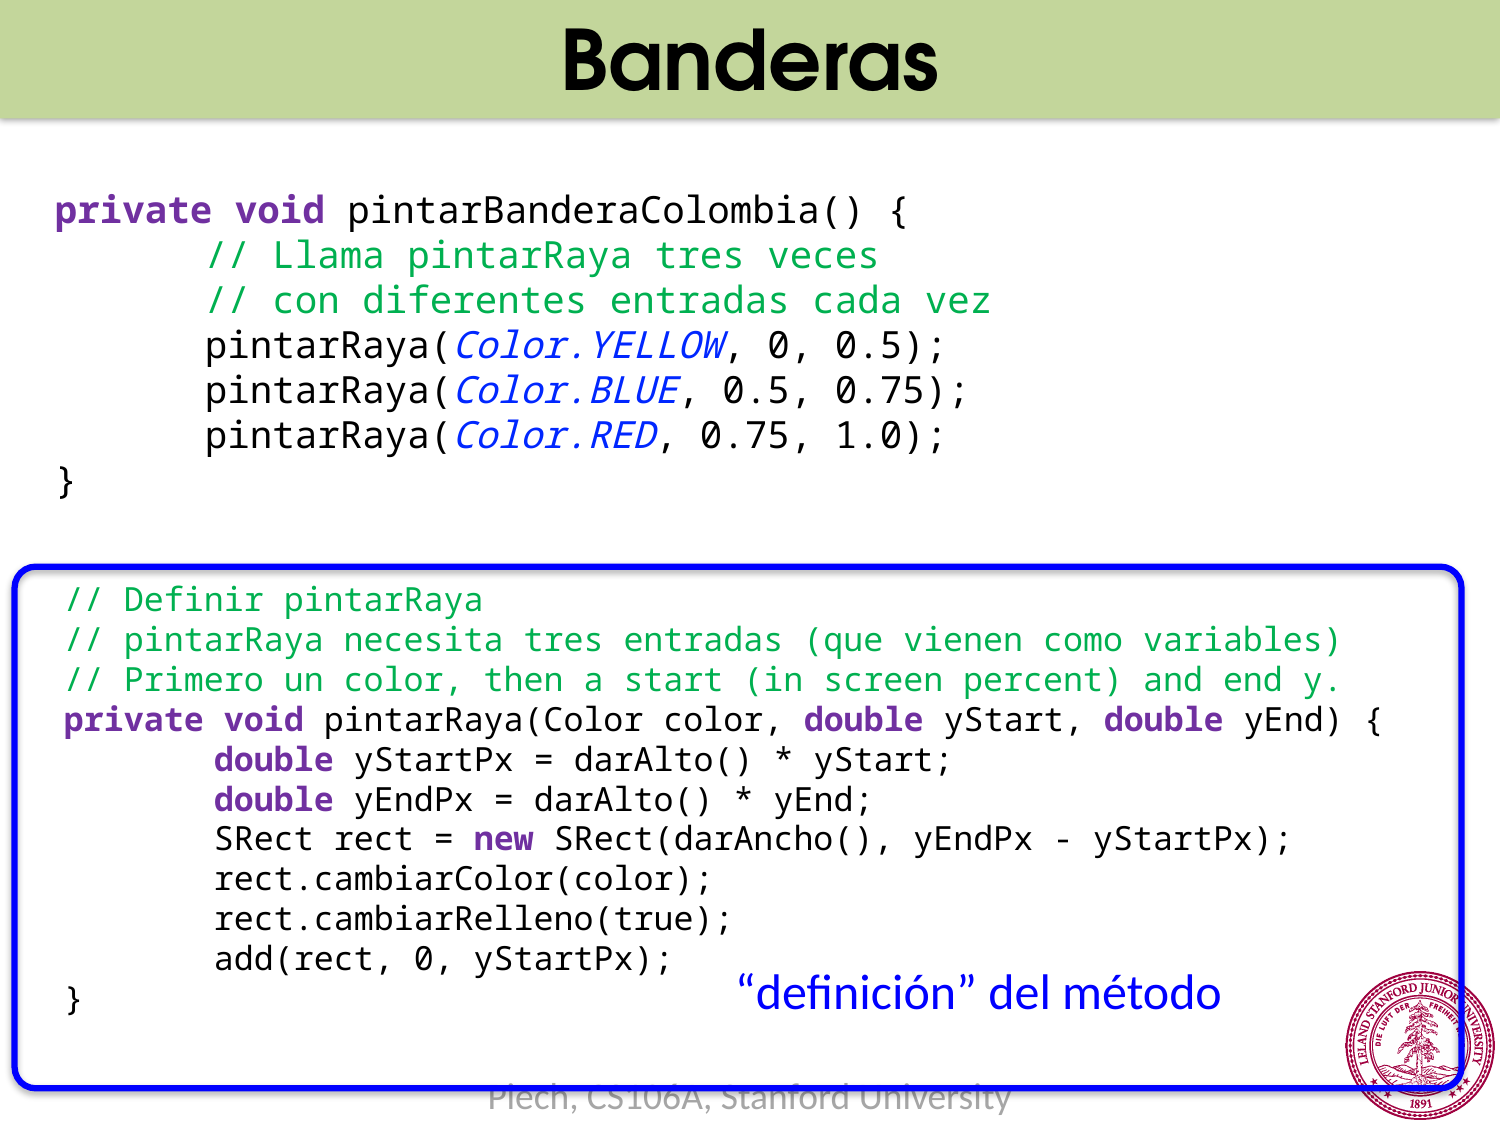

Banderas
private void pintarBanderaColombia() {
	// Llama pintarRaya tres veces
	// con diferentes entradas cada vez
	pintarRaya(Color.YELLOW, 0, 0.5);
	pintarRaya(Color.BLUE, 0.5, 0.75);
	pintarRaya(Color.RED, 0.75, 1.0);
}

// Definir pintarRaya
// pintarRaya necesita tres entradas (que vienen como variables)
// Primero un color, then a start (in screen percent) and end y.
private void pintarRaya(Color color, double yStart, double yEnd) {
	double yStartPx = darAlto() * yStart;
	double yEndPx = darAlto() * yEnd;
	SRect rect = new SRect(darAncho(), yEndPx - yStartPx);
	rect.cambiarColor(color);
	rect.cambiarRelleno(true);
	add(rect, 0, yStartPx);
}
“definición” del método